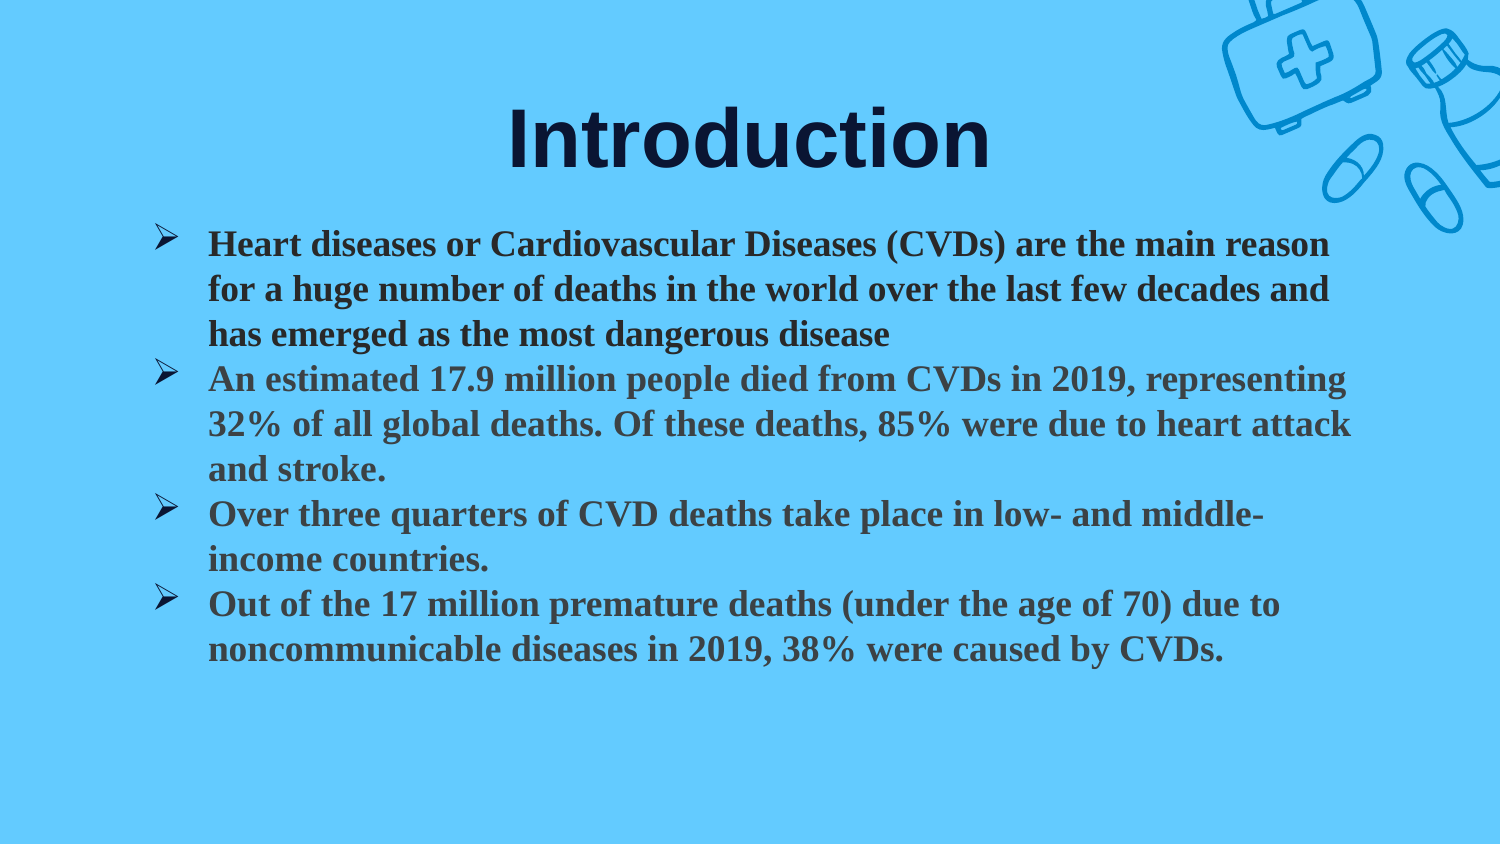

# Introduction
Heart diseases or Cardiovascular Diseases (CVDs) are the main reason for a huge number of deaths in the world over the last few decades and has emerged as the most dangerous disease
An estimated 17.9 million people died from CVDs in 2019, representing 32% of all global deaths. Of these deaths, 85% were due to heart attack and stroke.
Over three quarters of CVD deaths take place in low- and middle-income countries.
Out of the 17 million premature deaths (under the age of 70) due to noncommunicable diseases in 2019, 38% were caused by CVDs.